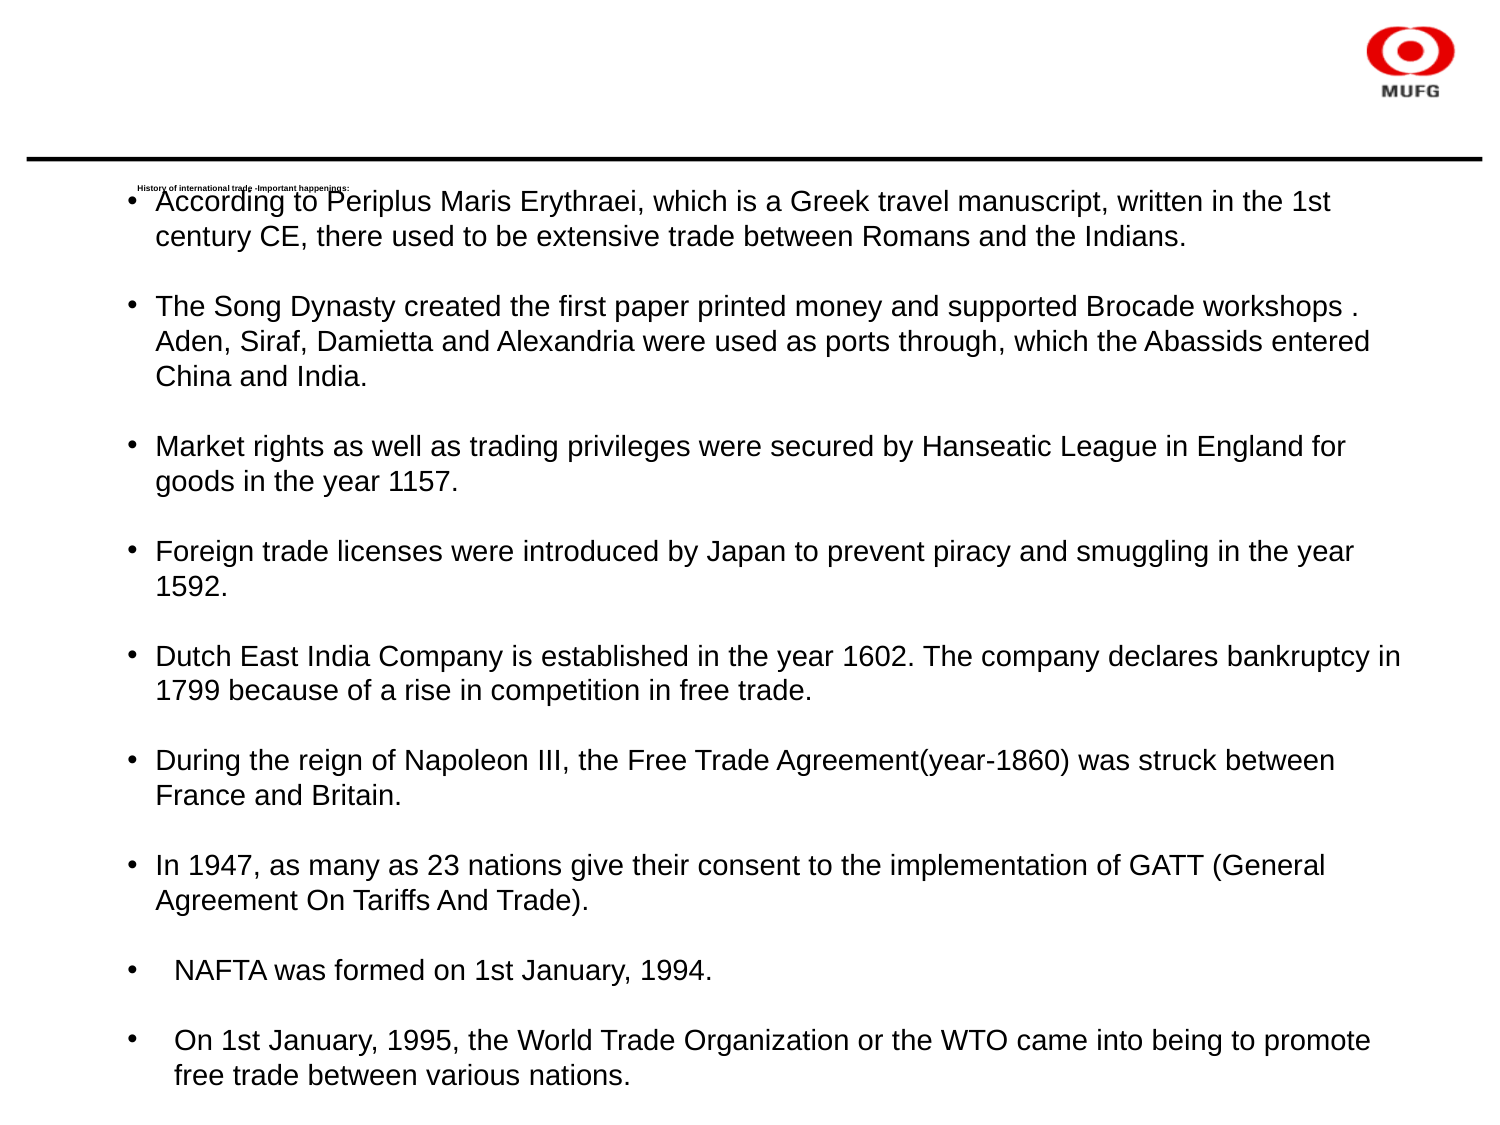

# History of international trade -Important happenings:
According to Periplus Maris Erythraei, which is a Greek travel manuscript, written in the 1st century CE, there used to be extensive trade between Romans and the Indians.

The Song Dynasty created the first paper printed money and supported Brocade workshops . Aden, Siraf, Damietta and Alexandria were used as ports through, which the Abassids entered China and India.

Market rights as well as trading privileges were secured by Hanseatic League in England for goods in the year 1157.

Foreign trade licenses were introduced by Japan to prevent piracy and smuggling in the year 1592.

Dutch East India Company is established in the year 1602. The company declares bankruptcy in 1799 because of a rise in competition in free trade.

During the reign of Napoleon III, the Free Trade Agreement(year-1860) was struck between France and Britain.

In 1947, as many as 23 nations give their consent to the implementation of GATT (General Agreement On Tariffs And Trade).

NAFTA was formed on 1st January, 1994.

On 1st January, 1995, the World Trade Organization or the WTO came into being to promote free trade between various nations.